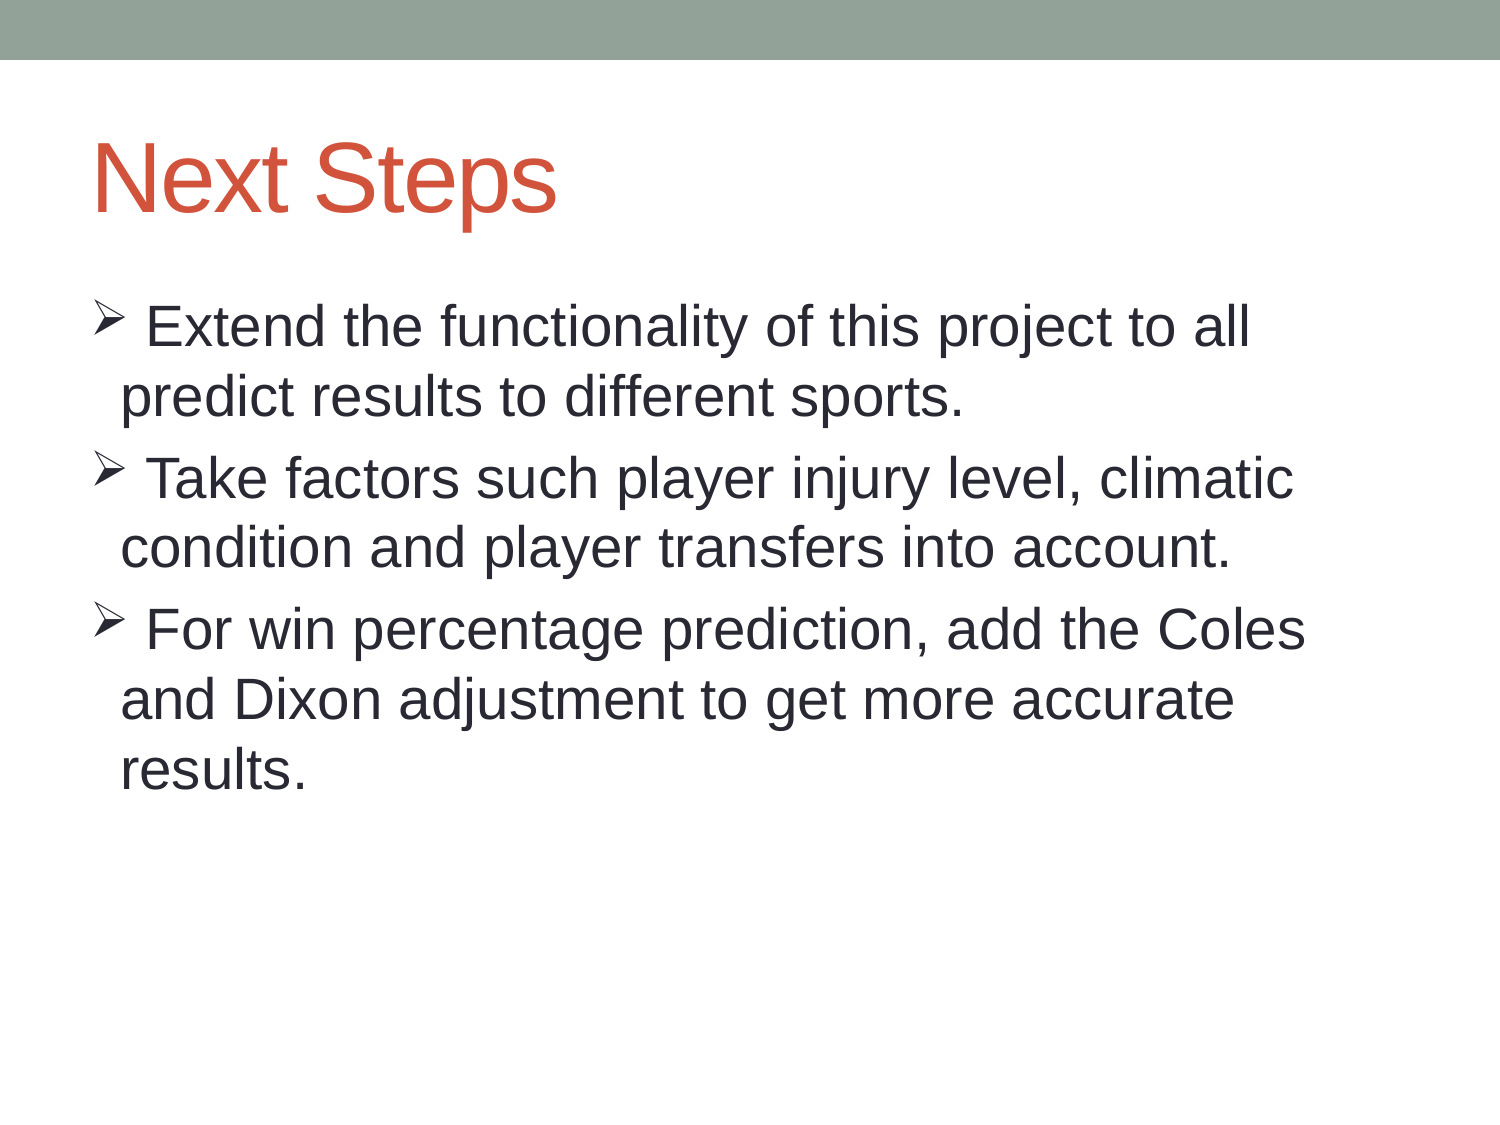

# Next Steps
 Extend the functionality of this project to all predict results to different sports.
 Take factors such player injury level, climatic condition and player transfers into account.
 For win percentage prediction, add the Coles and Dixon adjustment to get more accurate results.